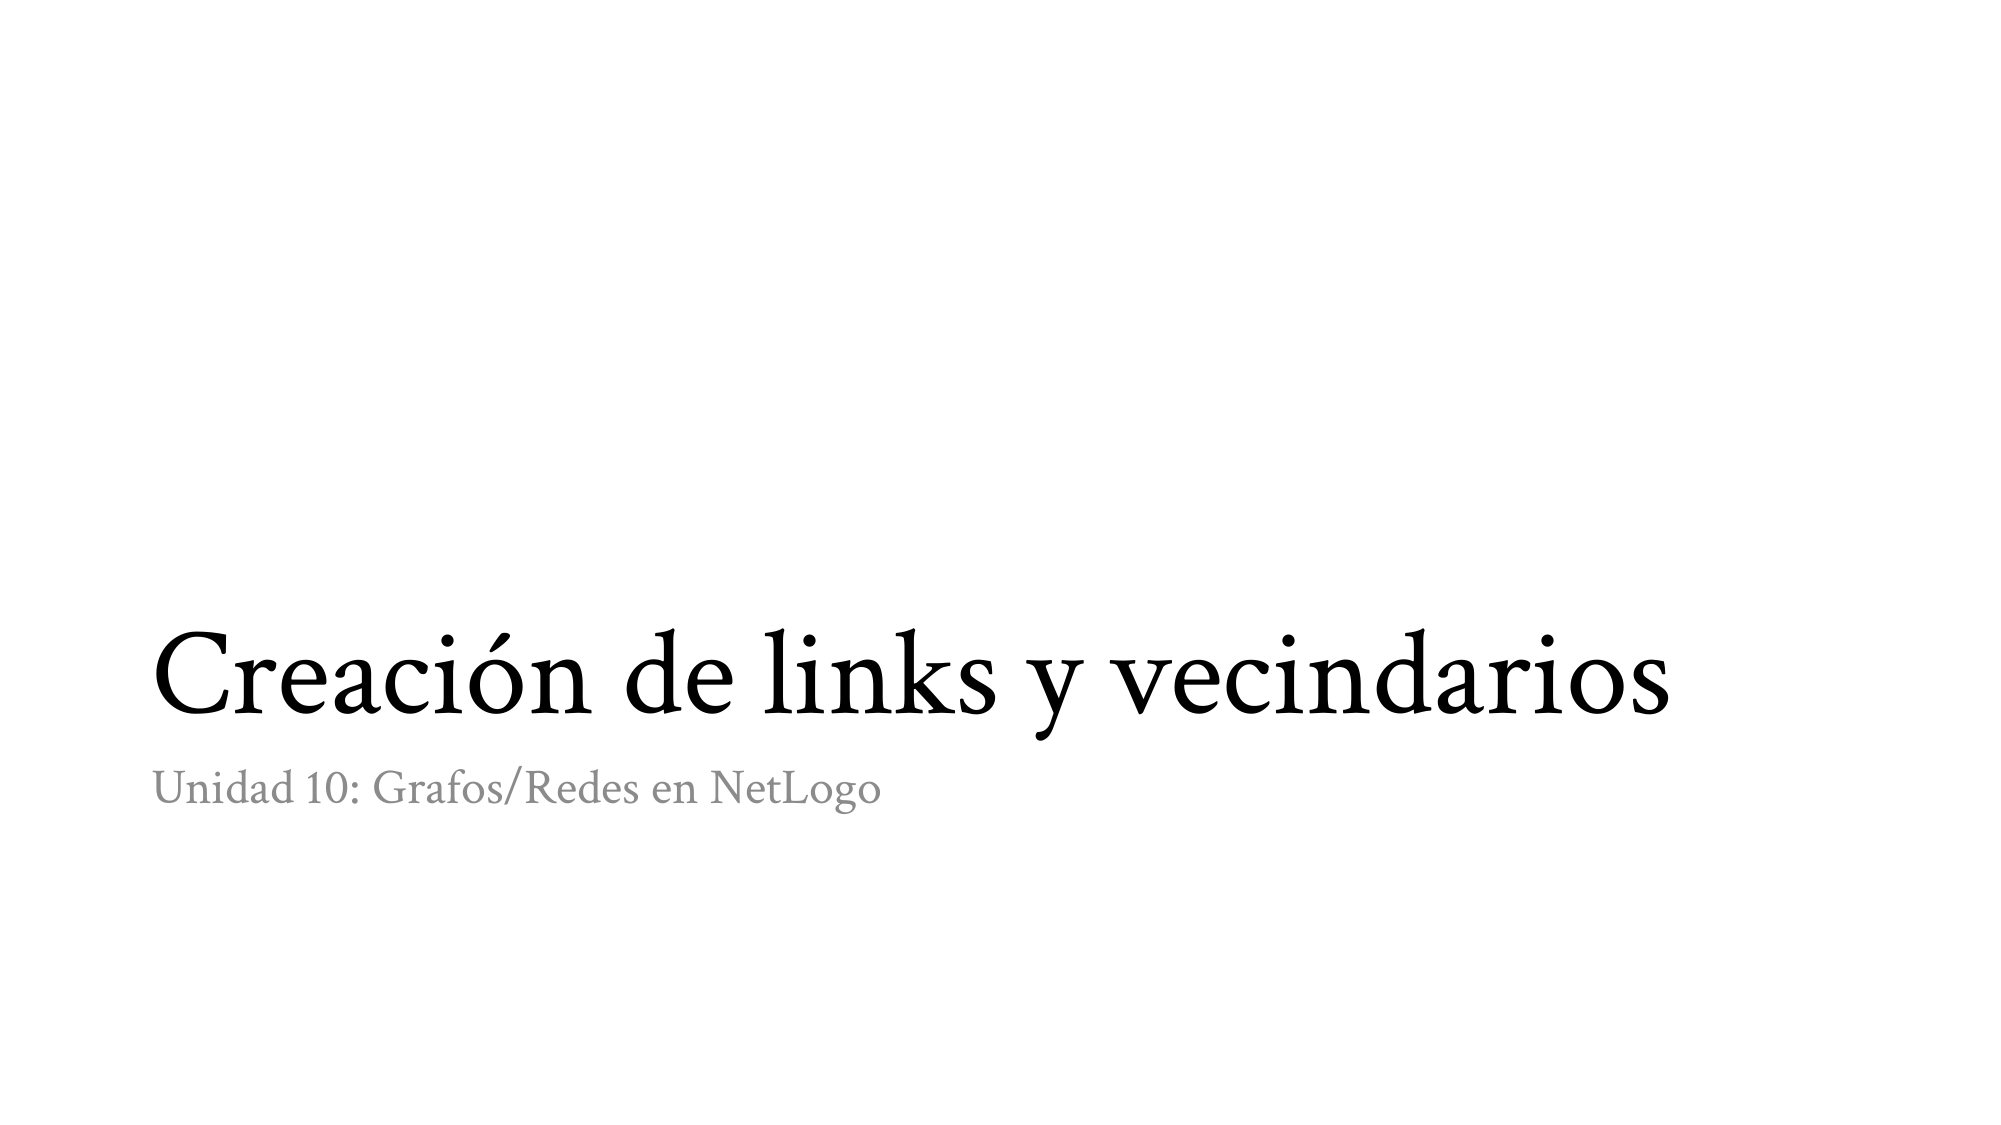

# Creación de links y vecindarios
Unidad 10: Grafos/Redes en NetLogo